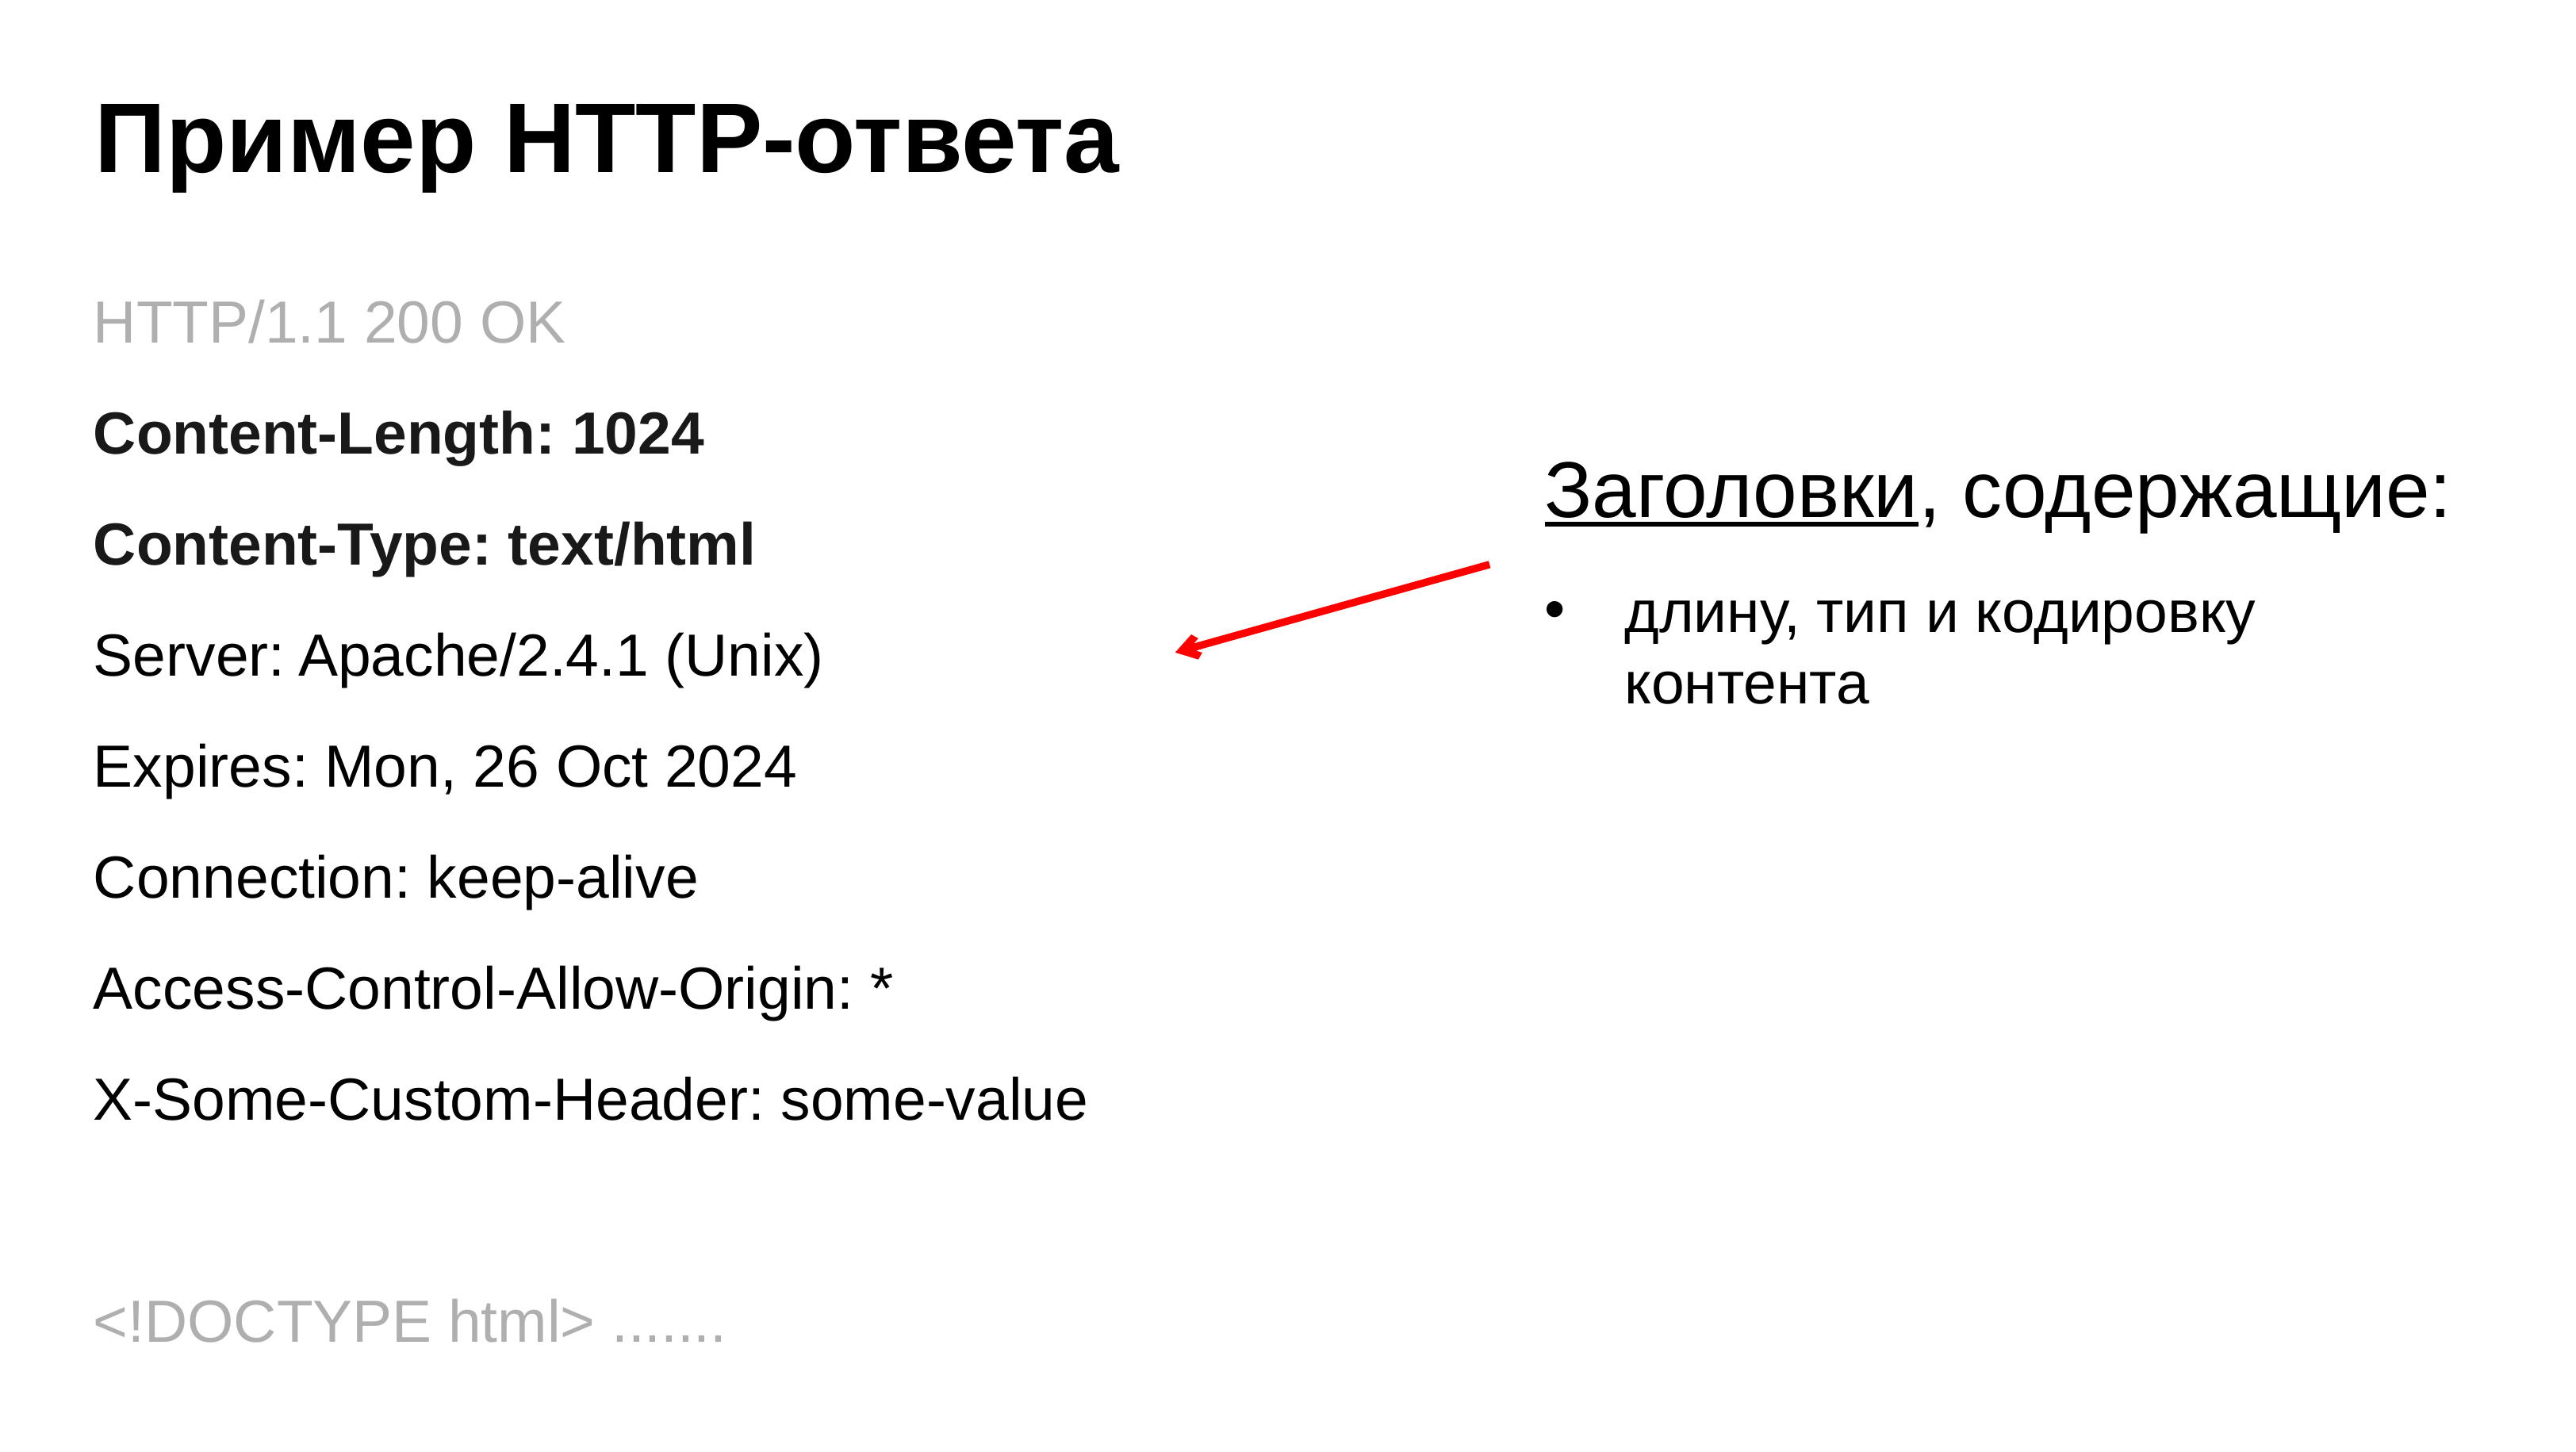

Пример HTTP-ответа
HTTP/1.1 200 OK
Content-Length: 1024
Content-Type: text/html
Server: Apache/2.4.1 (Unix)
Expires: Mon, 26 Oct 2024
Connection: keep-alive
Access-Control-Allow-Origin: *
X-Some-Custom-Header: some-value

<!DOCTYPE html> .......
Заголовки, содержащие:
длину, тип и кодировку контента
26